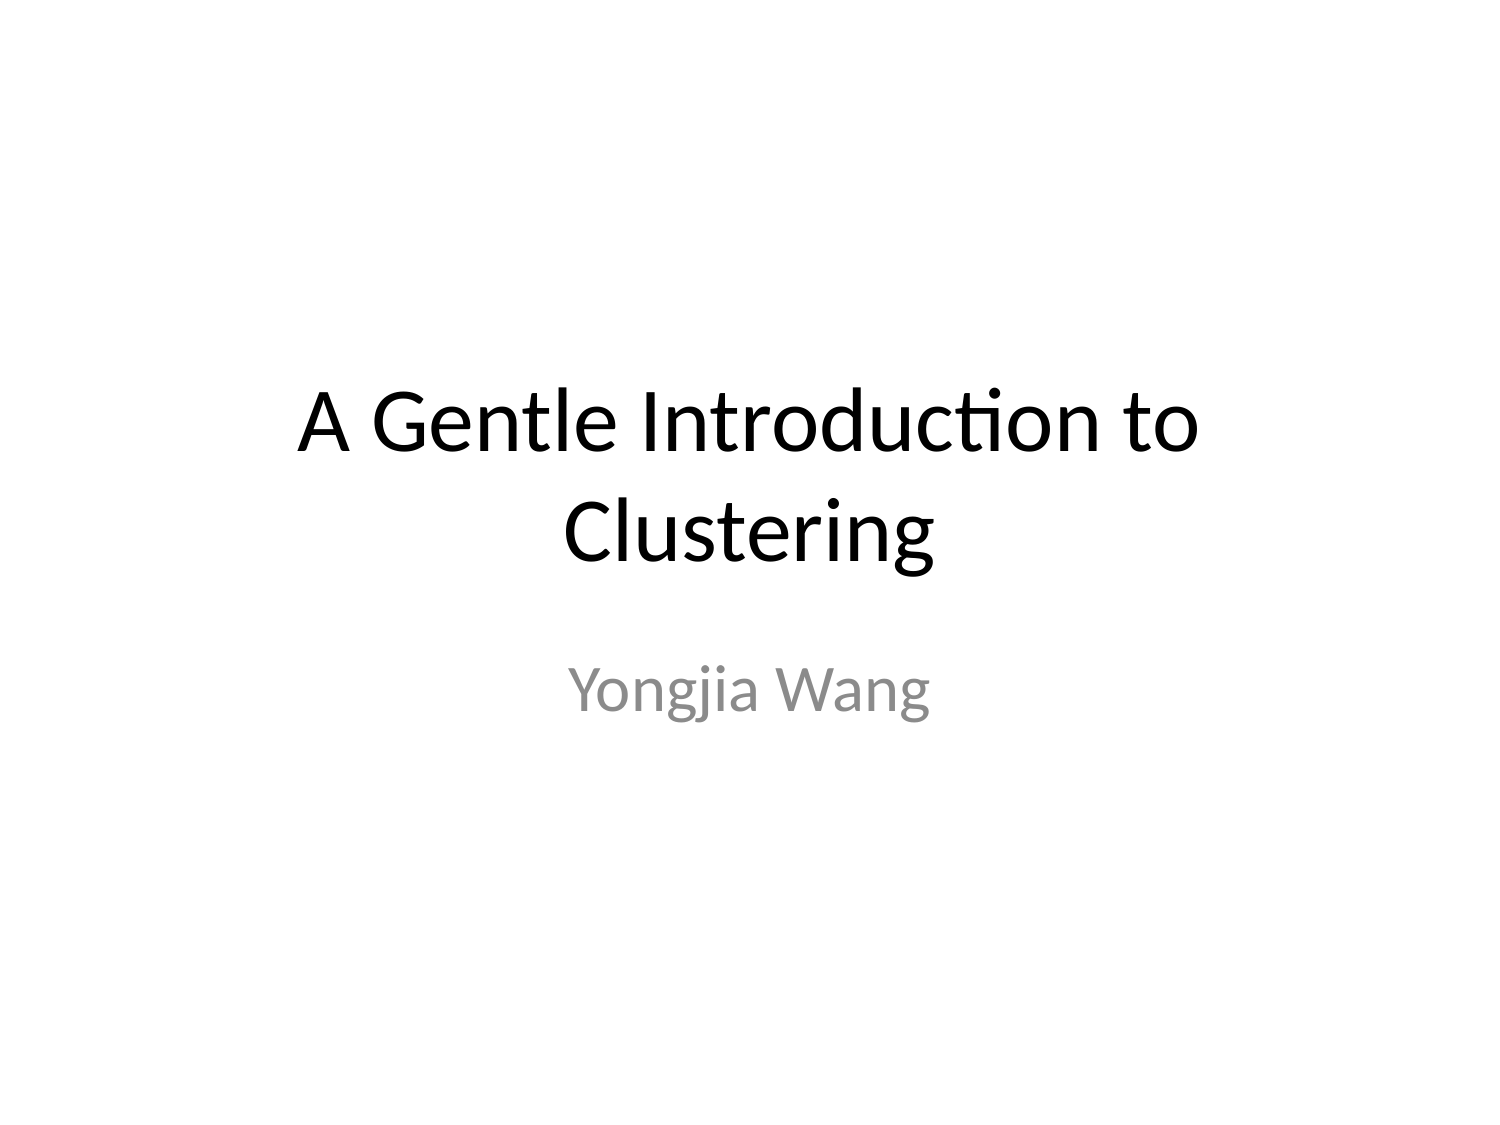

# A Gentle Introduction to Clustering
Yongjia Wang